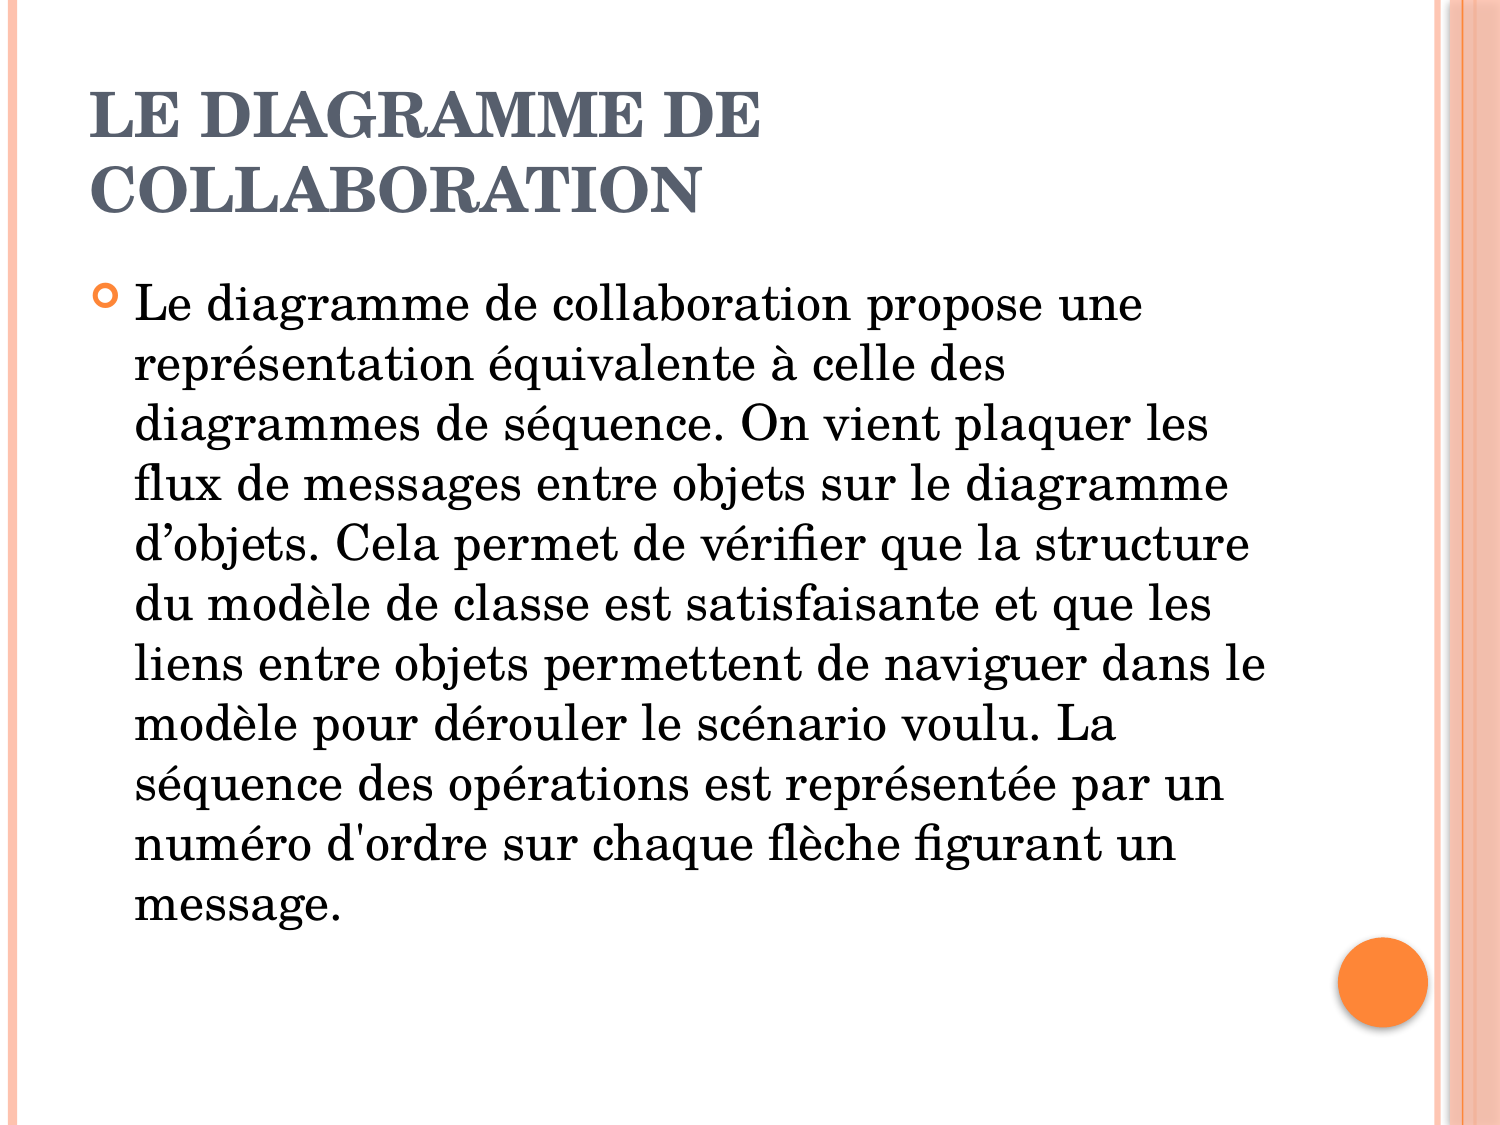

# le diagramme de collaboration
Le diagramme de collaboration propose une représentation équivalente à celle des diagrammes de séquence. On vient plaquer les flux de messages entre objets sur le diagramme d’objets. Cela permet de vérifier que la structure du modèle de classe est satisfaisante et que les liens entre objets permettent de naviguer dans le modèle pour dérouler le scénario voulu. La séquence des opérations est représentée par un numéro d'ordre sur chaque flèche figurant un message.